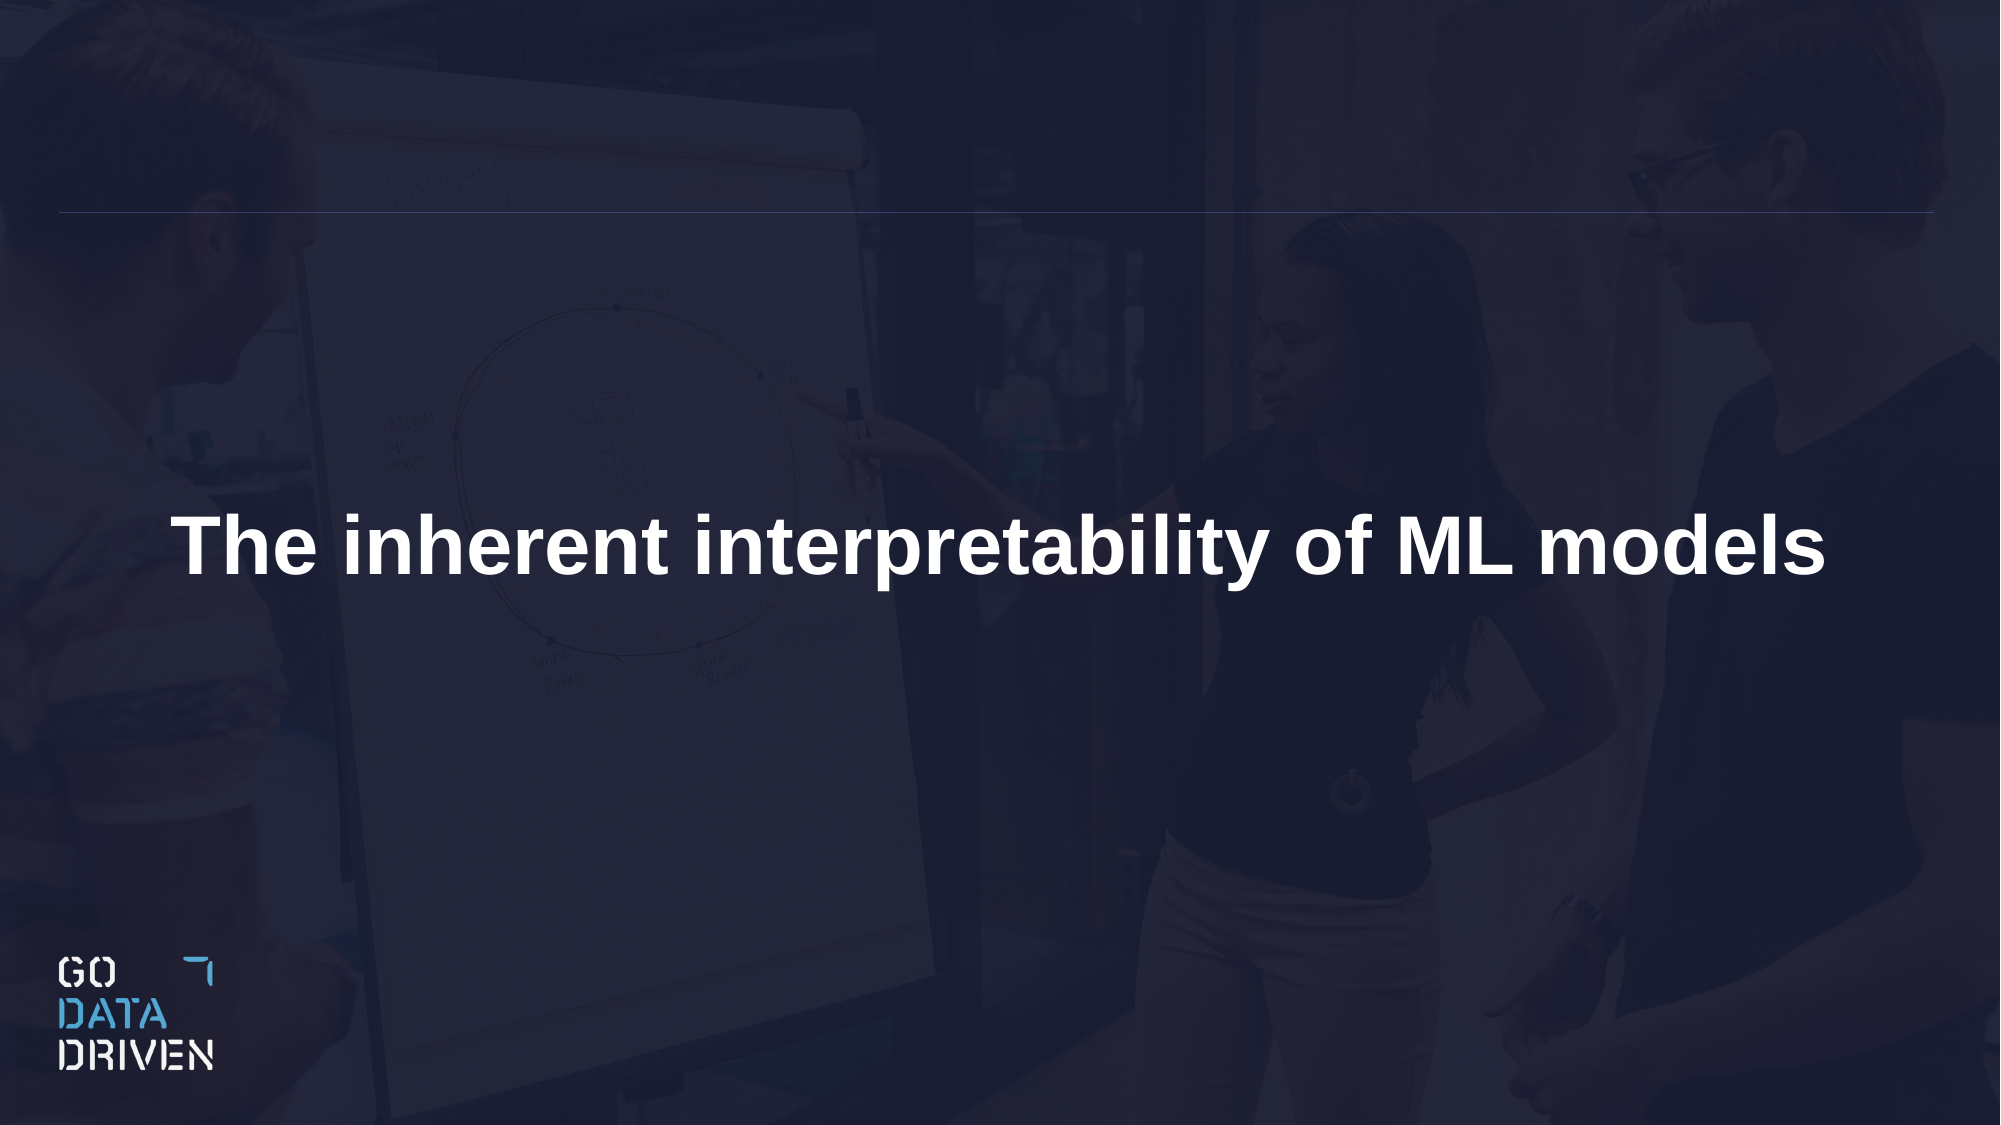

# The inherent interpretability of ML models